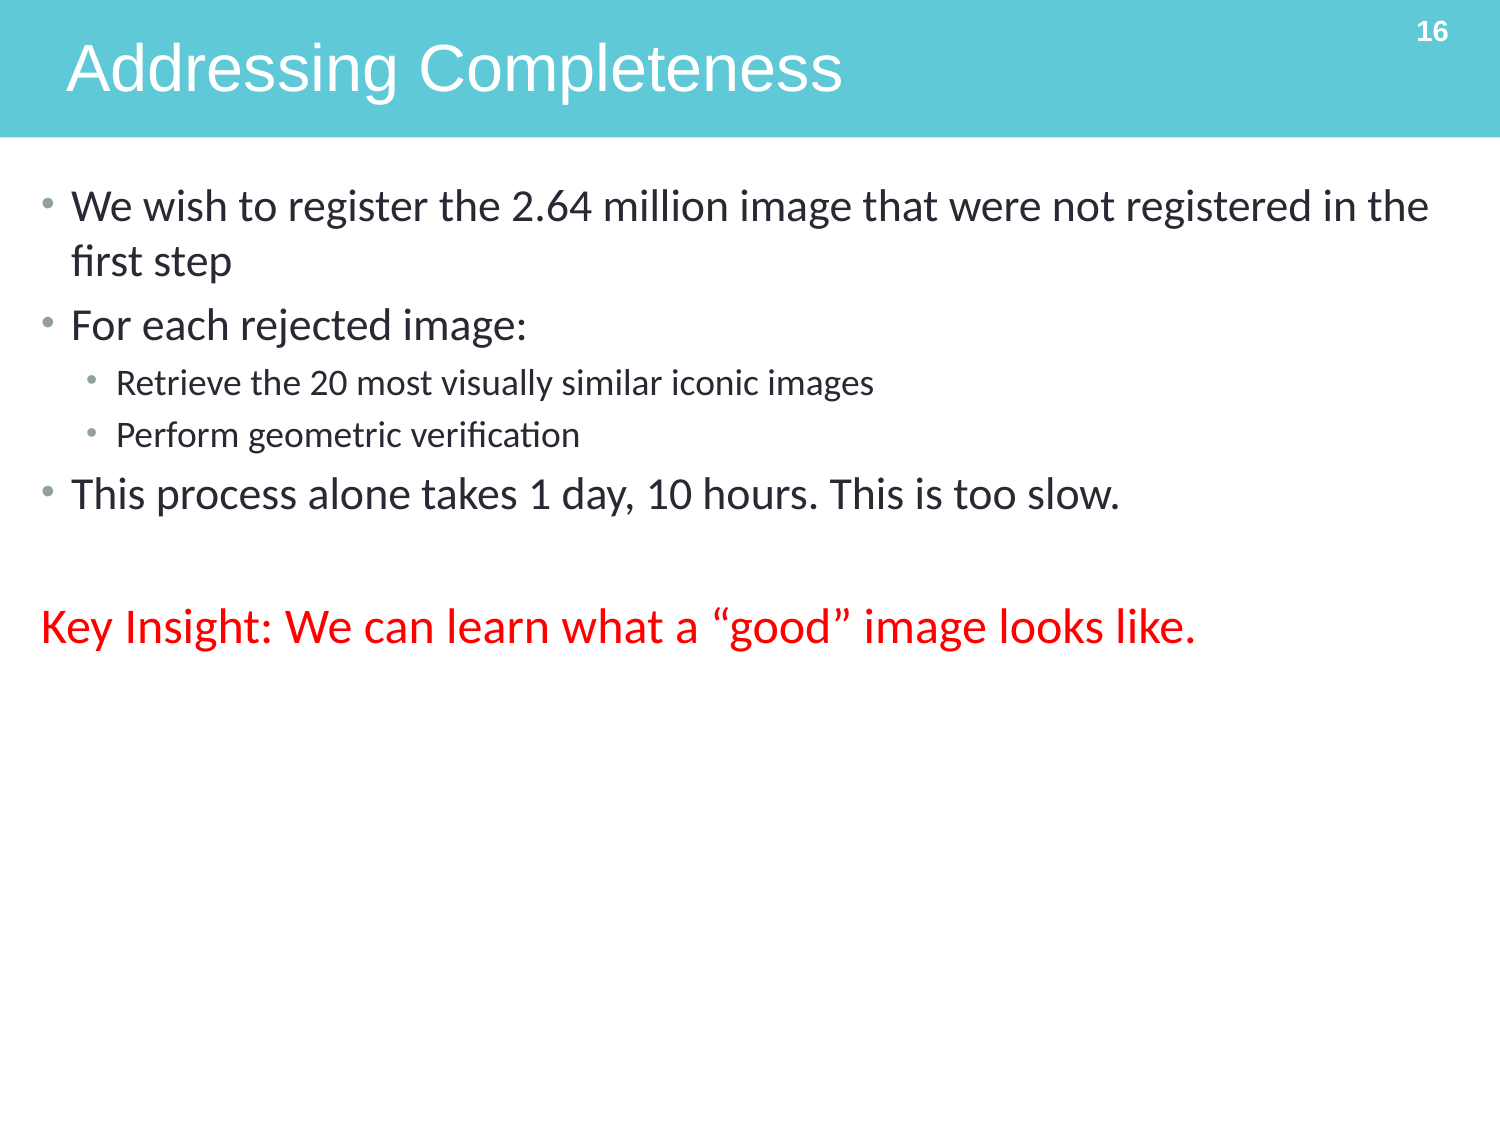

Addressing Completeness
16
We wish to register the 2.64 million image that were not registered in the first step
For each rejected image:
Retrieve the 20 most visually similar iconic images
Perform geometric verification
This process alone takes 1 day, 10 hours. This is too slow.

Key Insight: We can learn what a “good” image looks like.